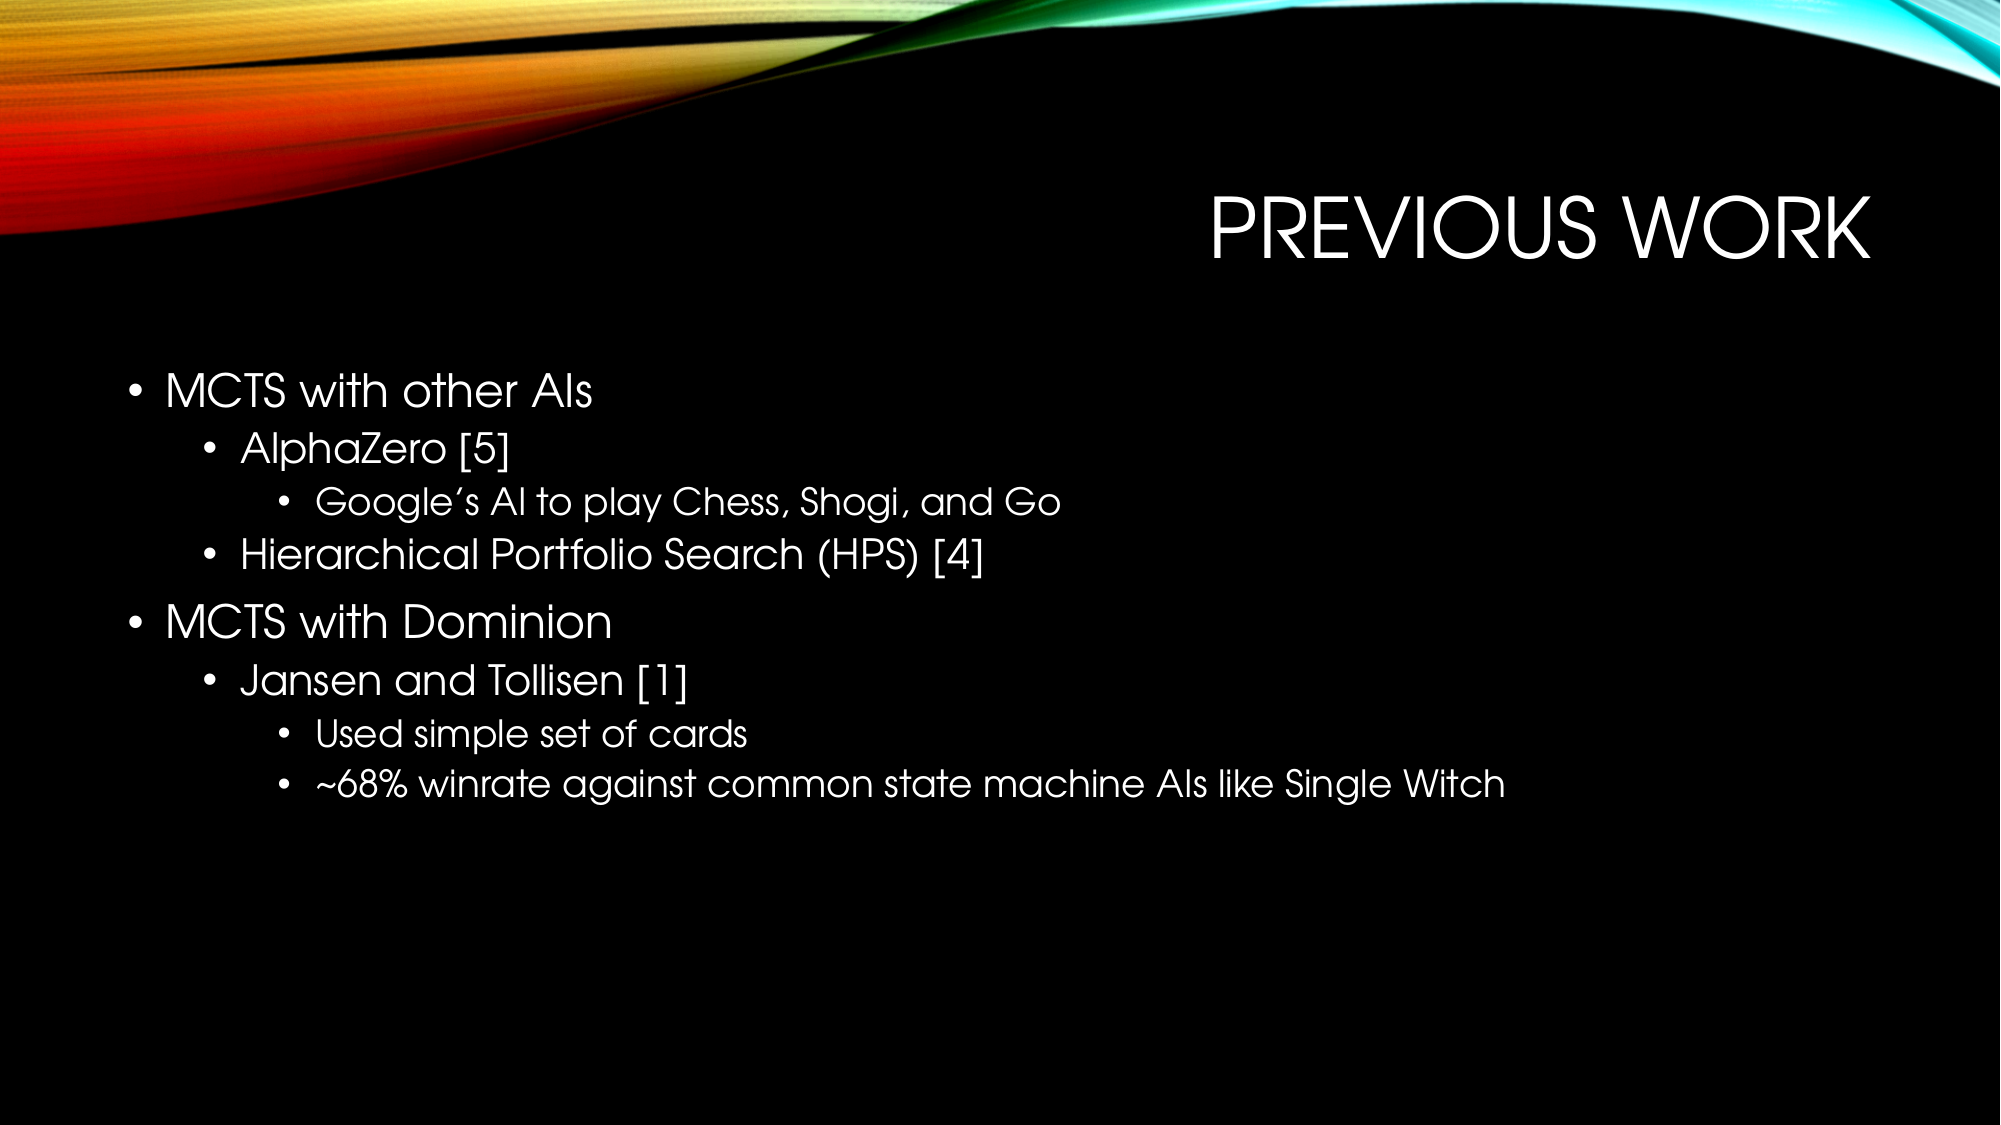

# Previous work
MCTS with other AIs
AlphaZero [5]
Google’s AI to play Chess, Shogi, and Go
Hierarchical Portfolio Search (HPS) [4]
MCTS with Dominion
Jansen and Tollisen [1]
Used simple set of cards
~68% winrate against common state machine AIs like Single Witch